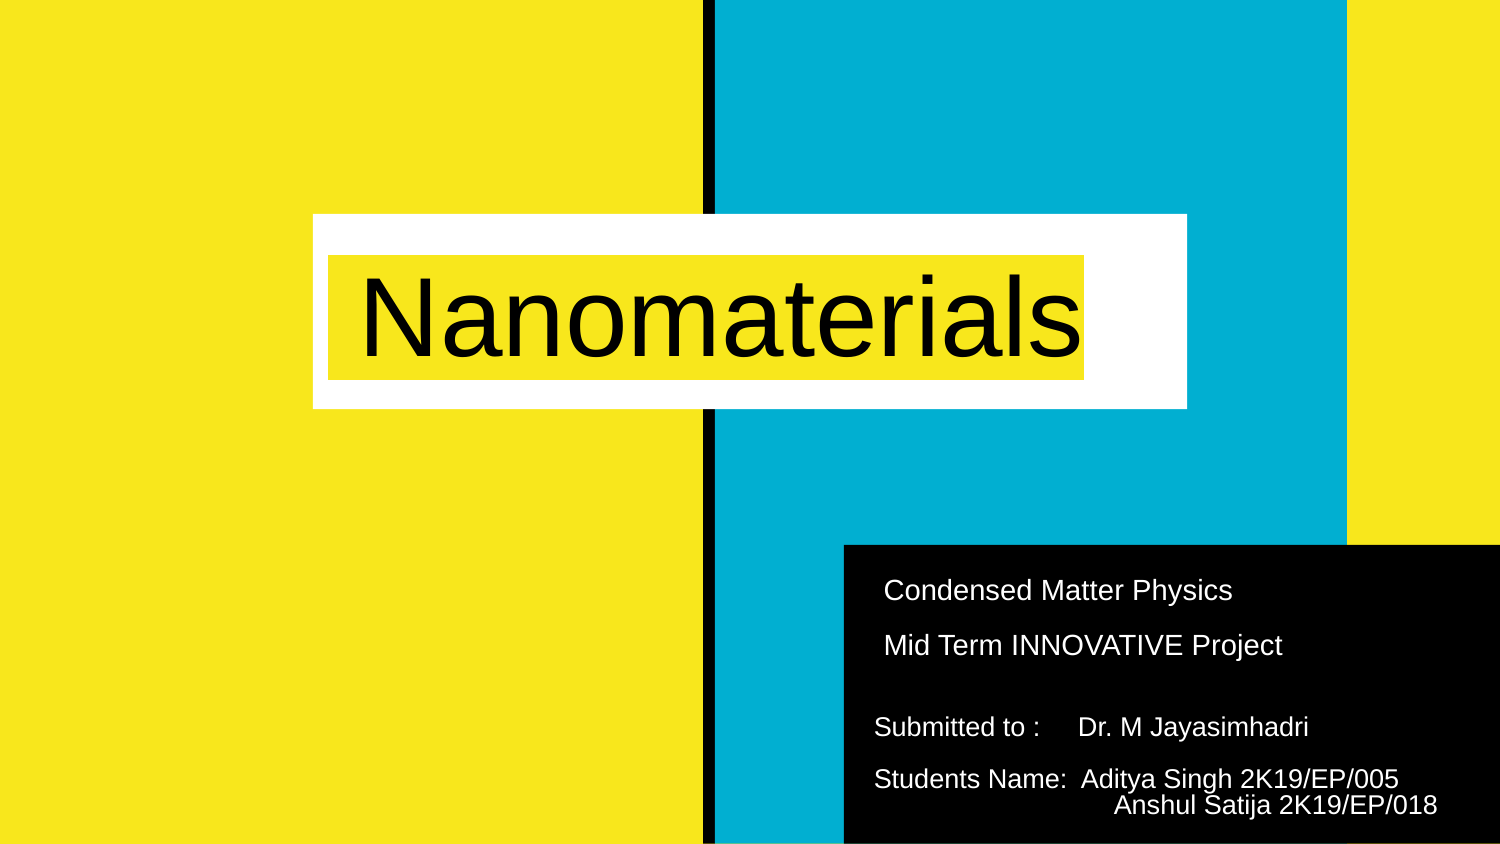

# Nanomaterials

   Condensed Matter Physics

   Mid Term INNOVATIVE Project

  Submitted to :     Dr. M Jayasimhadri

  Students Name:  Aditya Singh 2K19/EP/005
                                  Anshul Satija 2K19/EP/018